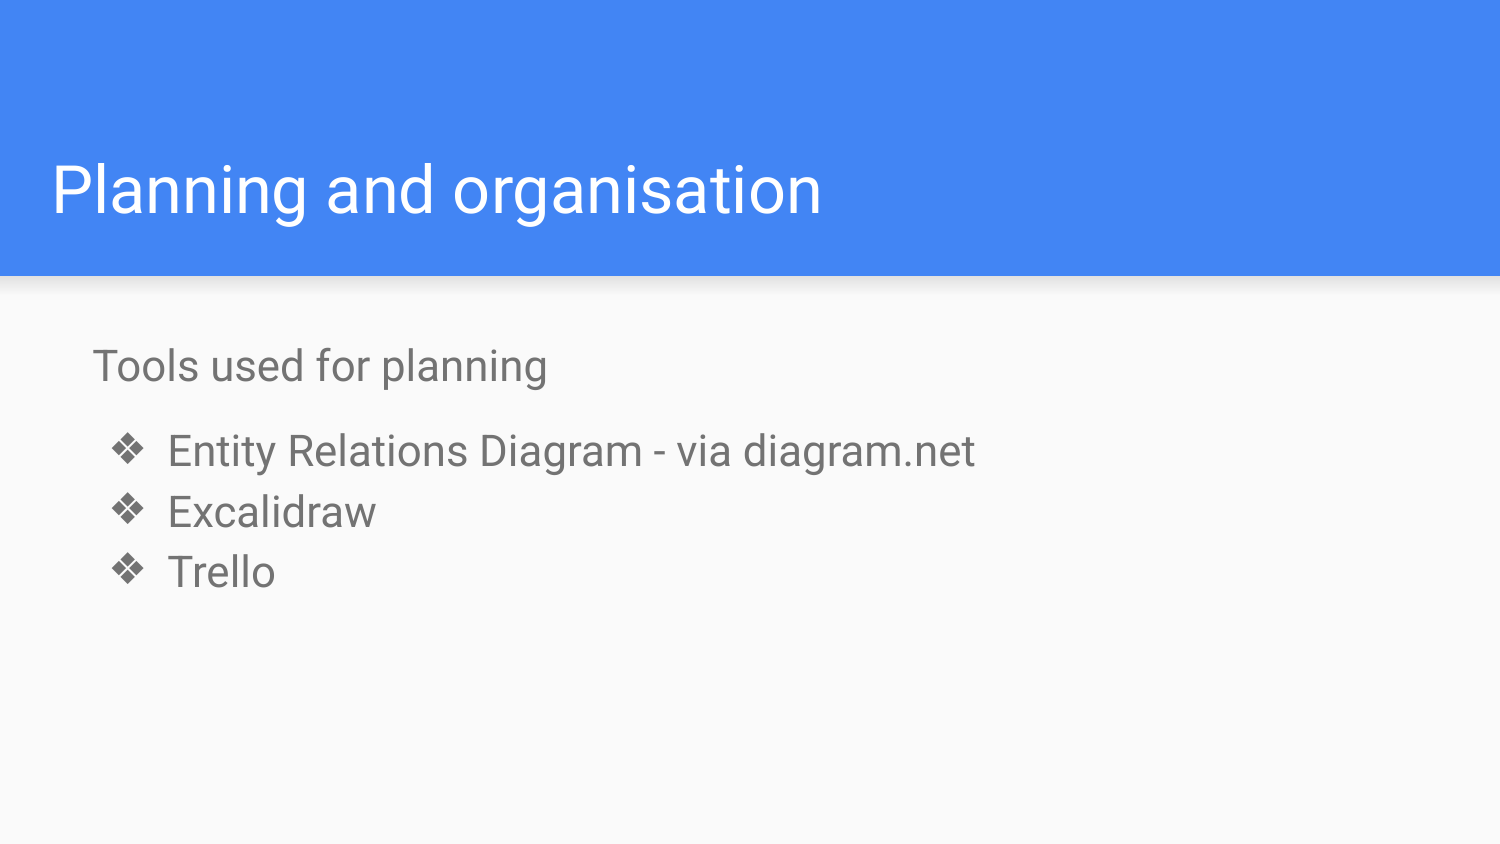

# Planning and organisation
Tools used for planning
Entity Relations Diagram - via diagram.net
Excalidraw
Trello